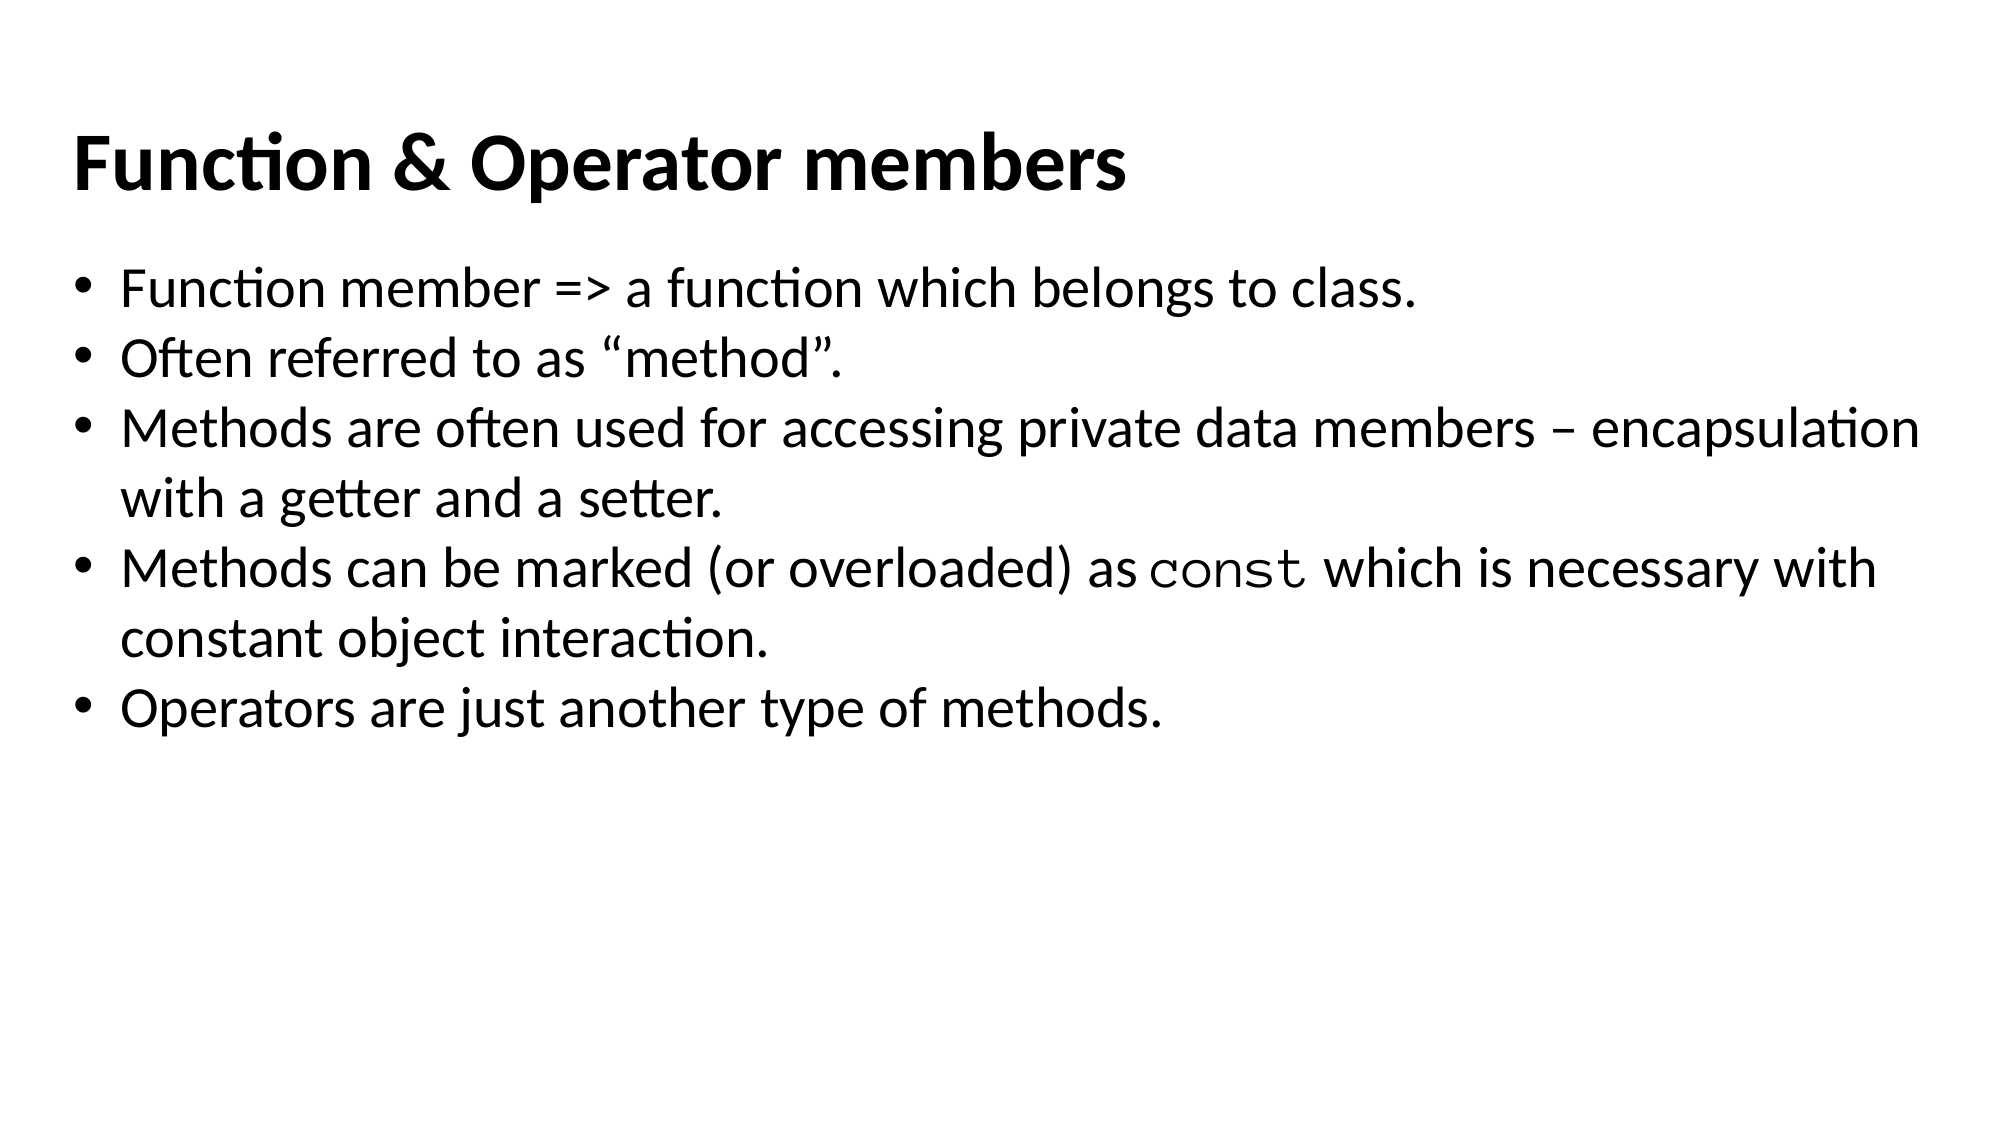

Function & Operator members
Function member => a function which belongs to class.
Often referred to as “method”.
Methods are often used for accessing private data members – encapsulation with a getter and a setter.
Methods can be marked (or overloaded) as const which is necessary with constant object interaction.
Operators are just another type of methods.